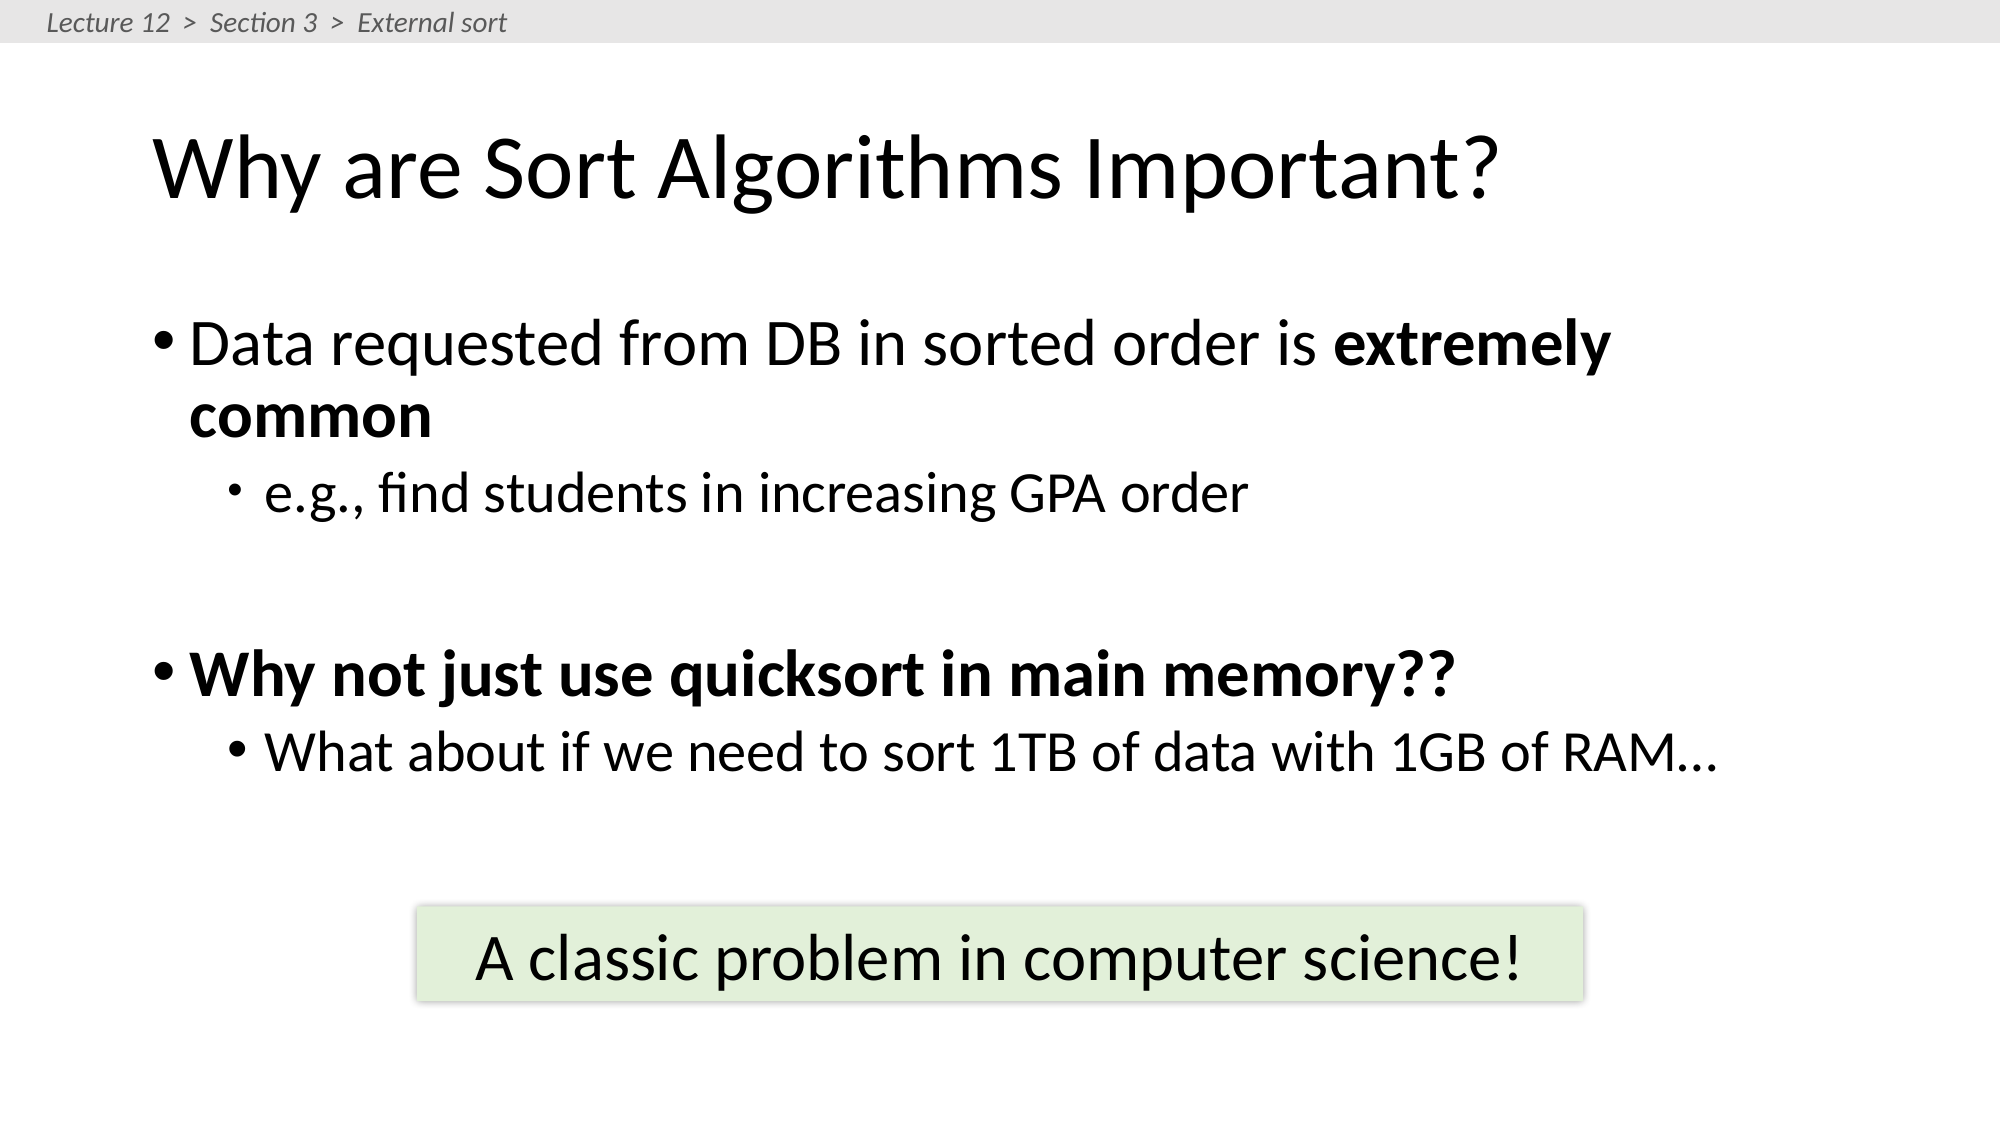

Lecture 12  >  Section 3  >  External sort
# Why are Sort Algorithms Important?
Data requested from DB in sorted order is extremely common
e.g., find students in increasing GPA order

Why not just use quicksort in main memory??
What about if we need to sort 1TB of data with 1GB of RAM…
A classic problem in computer science!